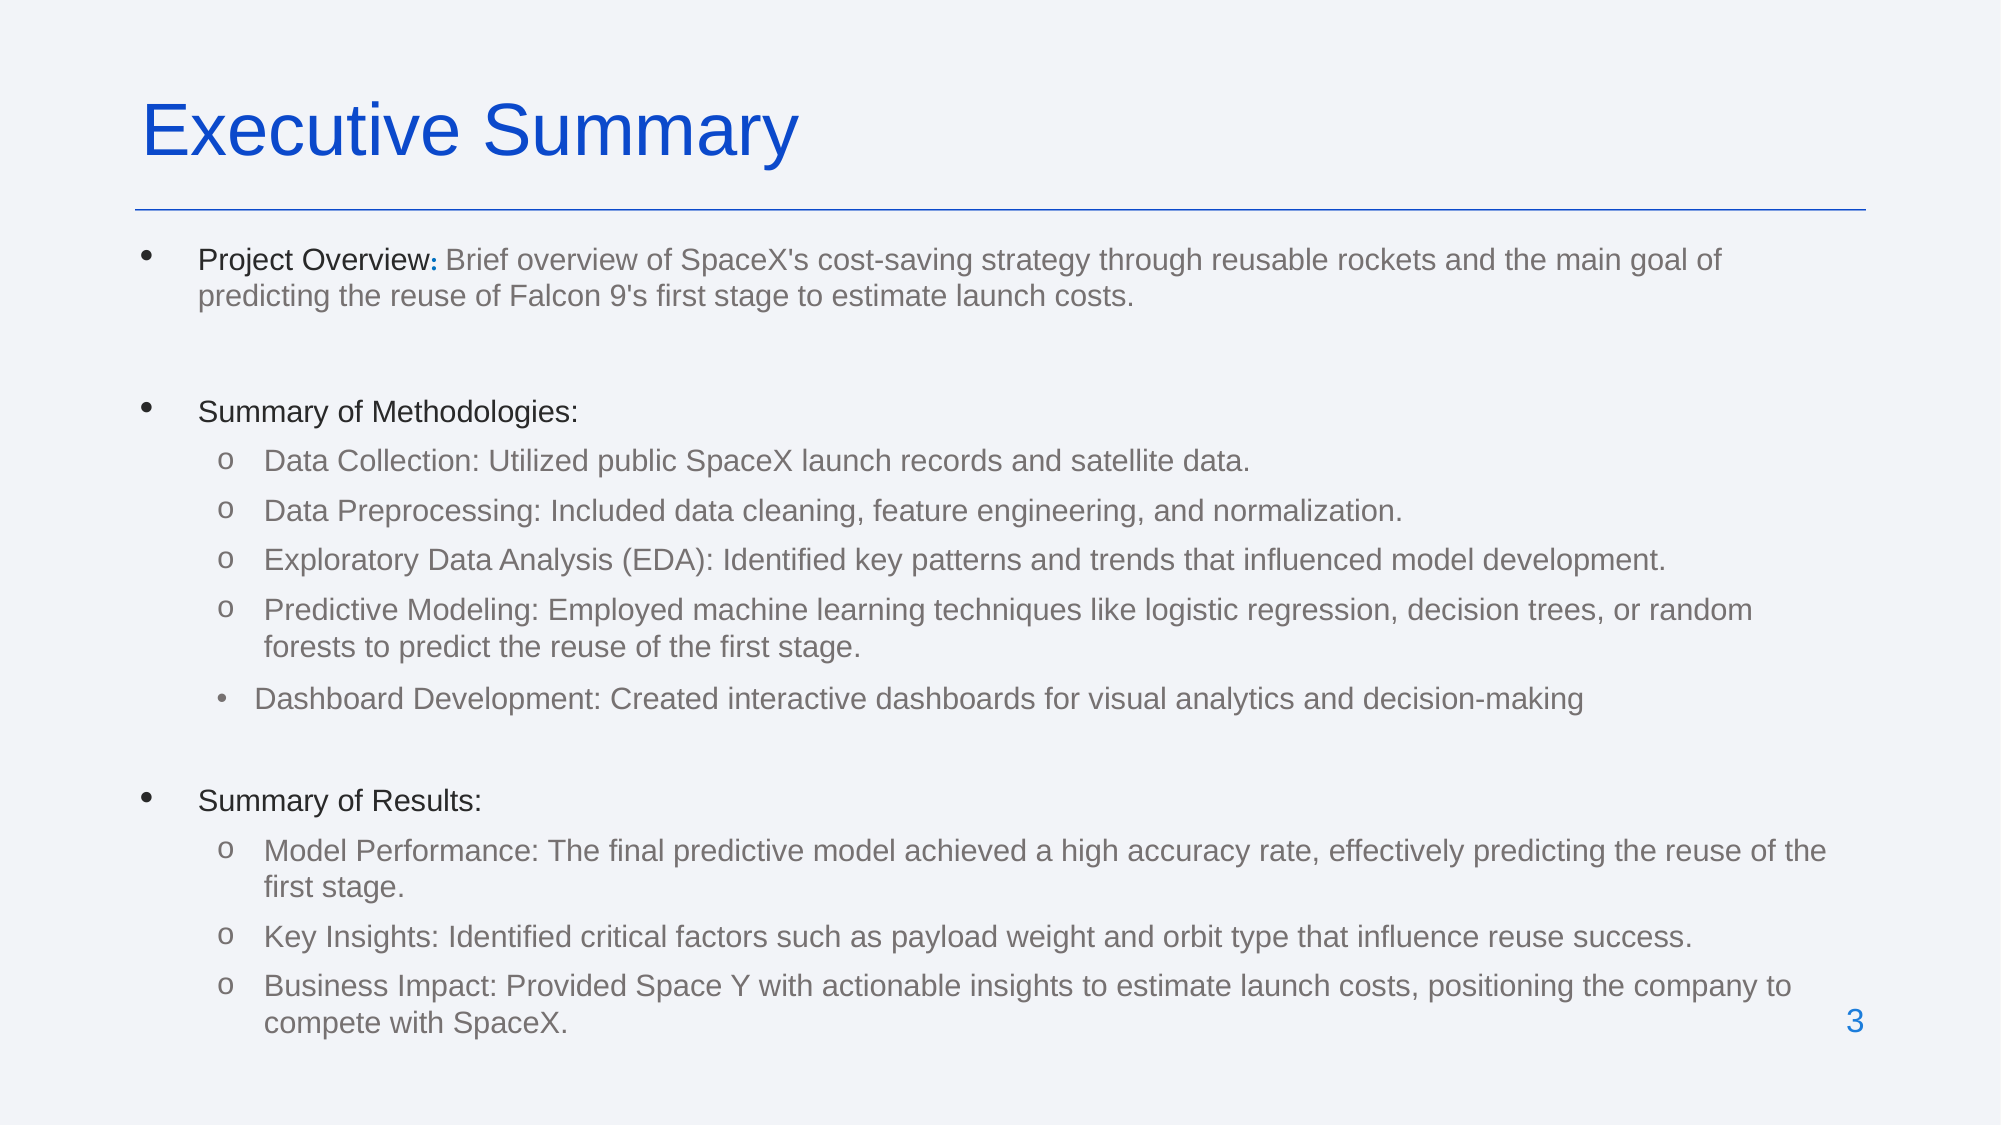

Executive Summary
Project Overview: Brief overview of SpaceX's cost-saving strategy through reusable rockets and the main goal of predicting the reuse of Falcon 9's first stage to estimate launch costs.
Summary of Methodologies:
Data Collection: Utilized public SpaceX launch records and satellite data.
Data Preprocessing: Included data cleaning, feature engineering, and normalization.
Exploratory Data Analysis (EDA): Identified key patterns and trends that influenced model development.
Predictive Modeling: Employed machine learning techniques like logistic regression, decision trees, or random forests to predict the reuse of the first stage.
Dashboard Development: Created interactive dashboards for visual analytics and decision-making
Summary of Results:
Model Performance: The final predictive model achieved a high accuracy rate, effectively predicting the reuse of the first stage.
Key Insights: Identified critical factors such as payload weight and orbit type that influence reuse success.
Business Impact: Provided Space Y with actionable insights to estimate launch costs, positioning the company to compete with SpaceX.

3